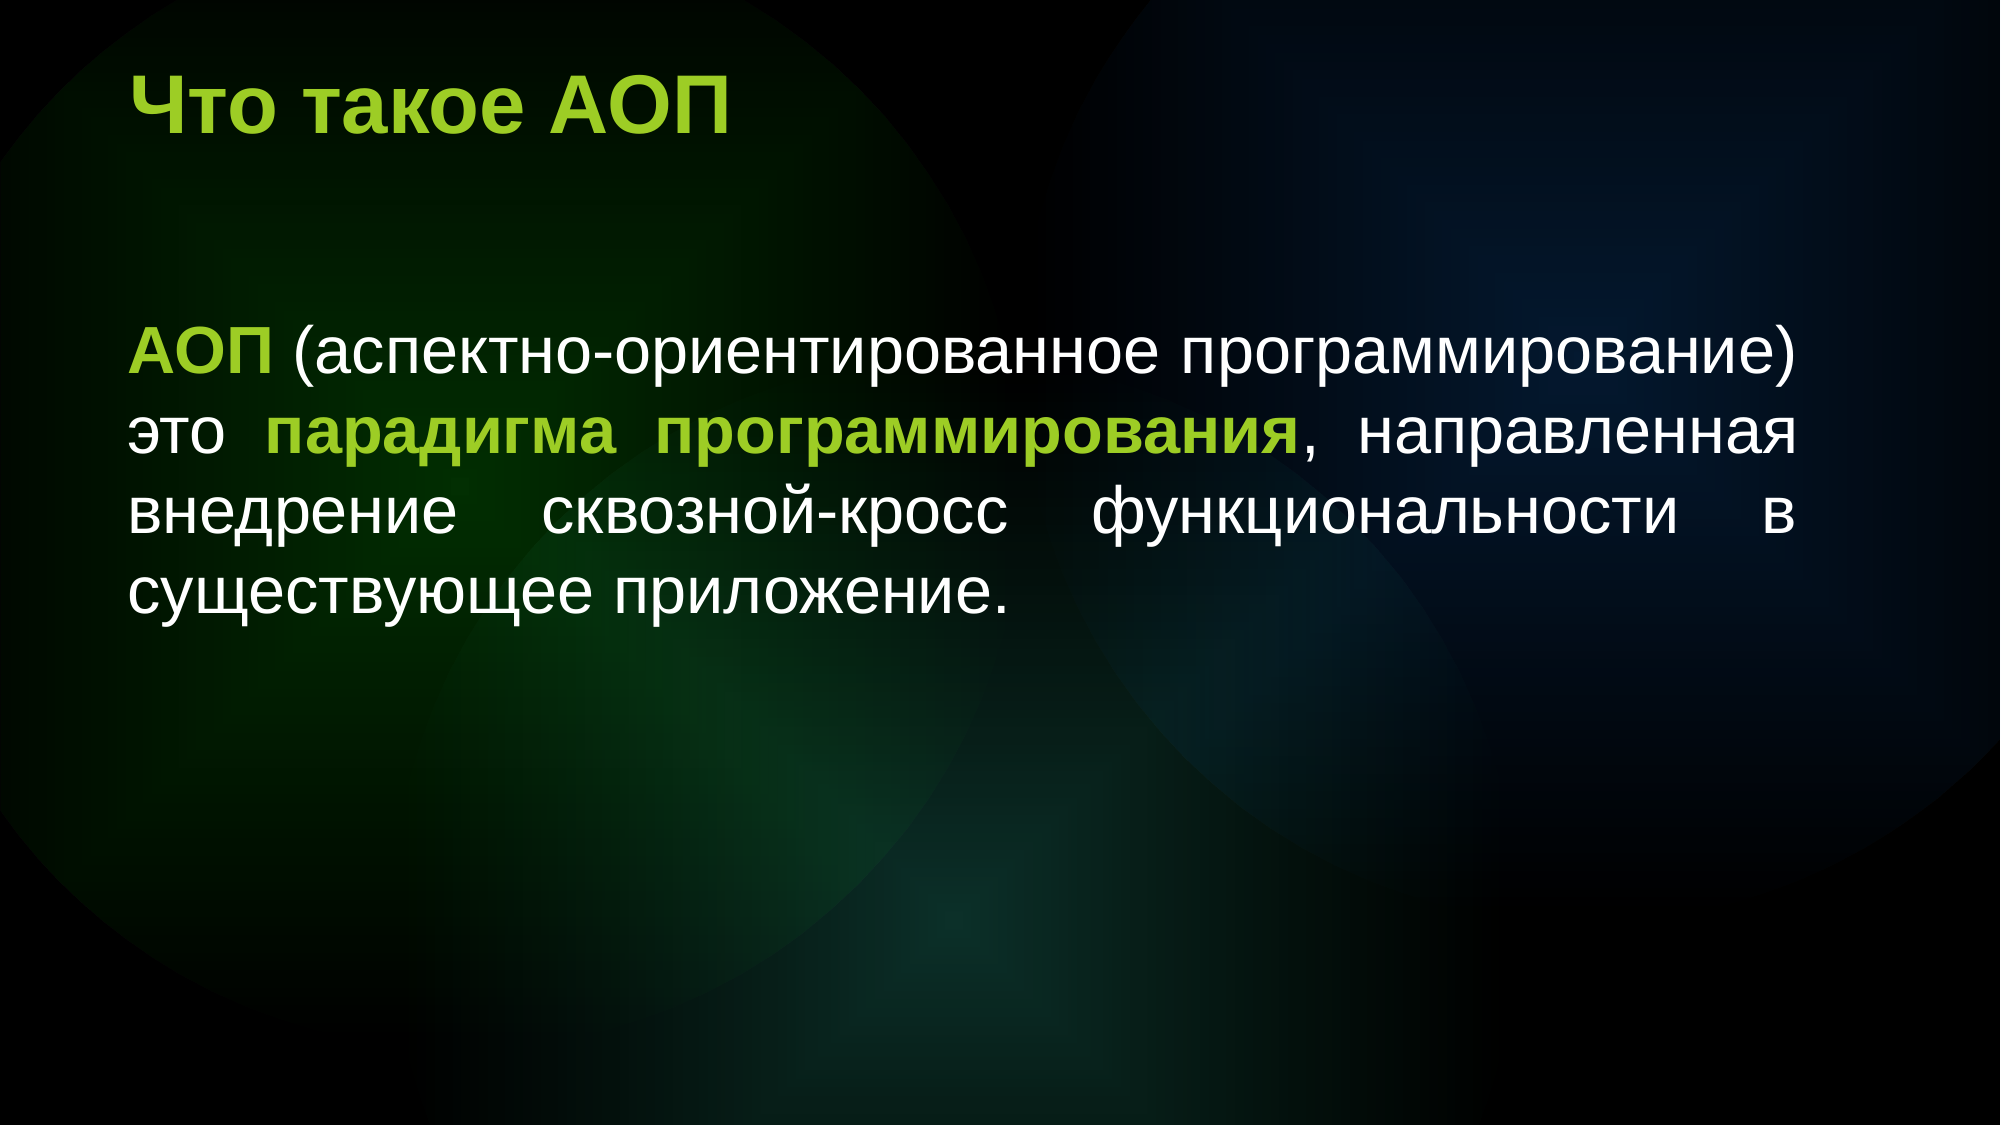

Что такое АОП
АОП (аспектно-ориентированное программирование) это парадигма программирования, направленная внедрение сквозной-кросс функциональности в существующее приложение.